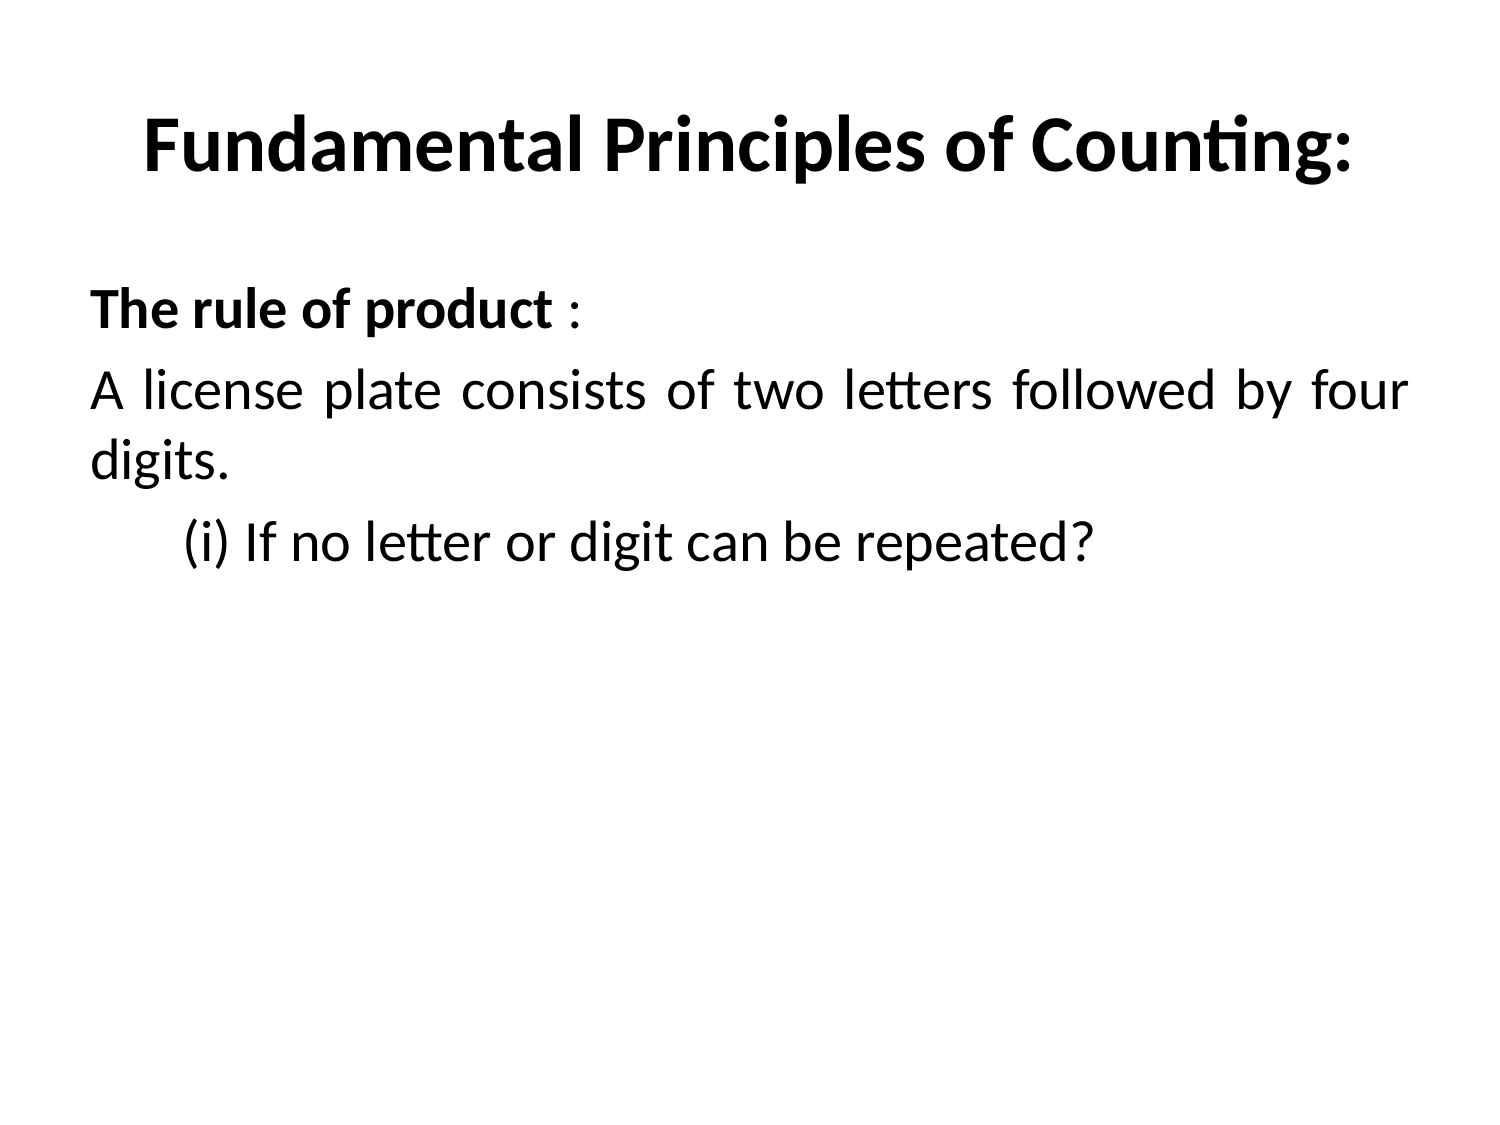

# Fundamental Principles of Counting:
The rule of product :
A license plate consists of two letters followed by four digits.
       (i) If no letter or digit can be repeated?